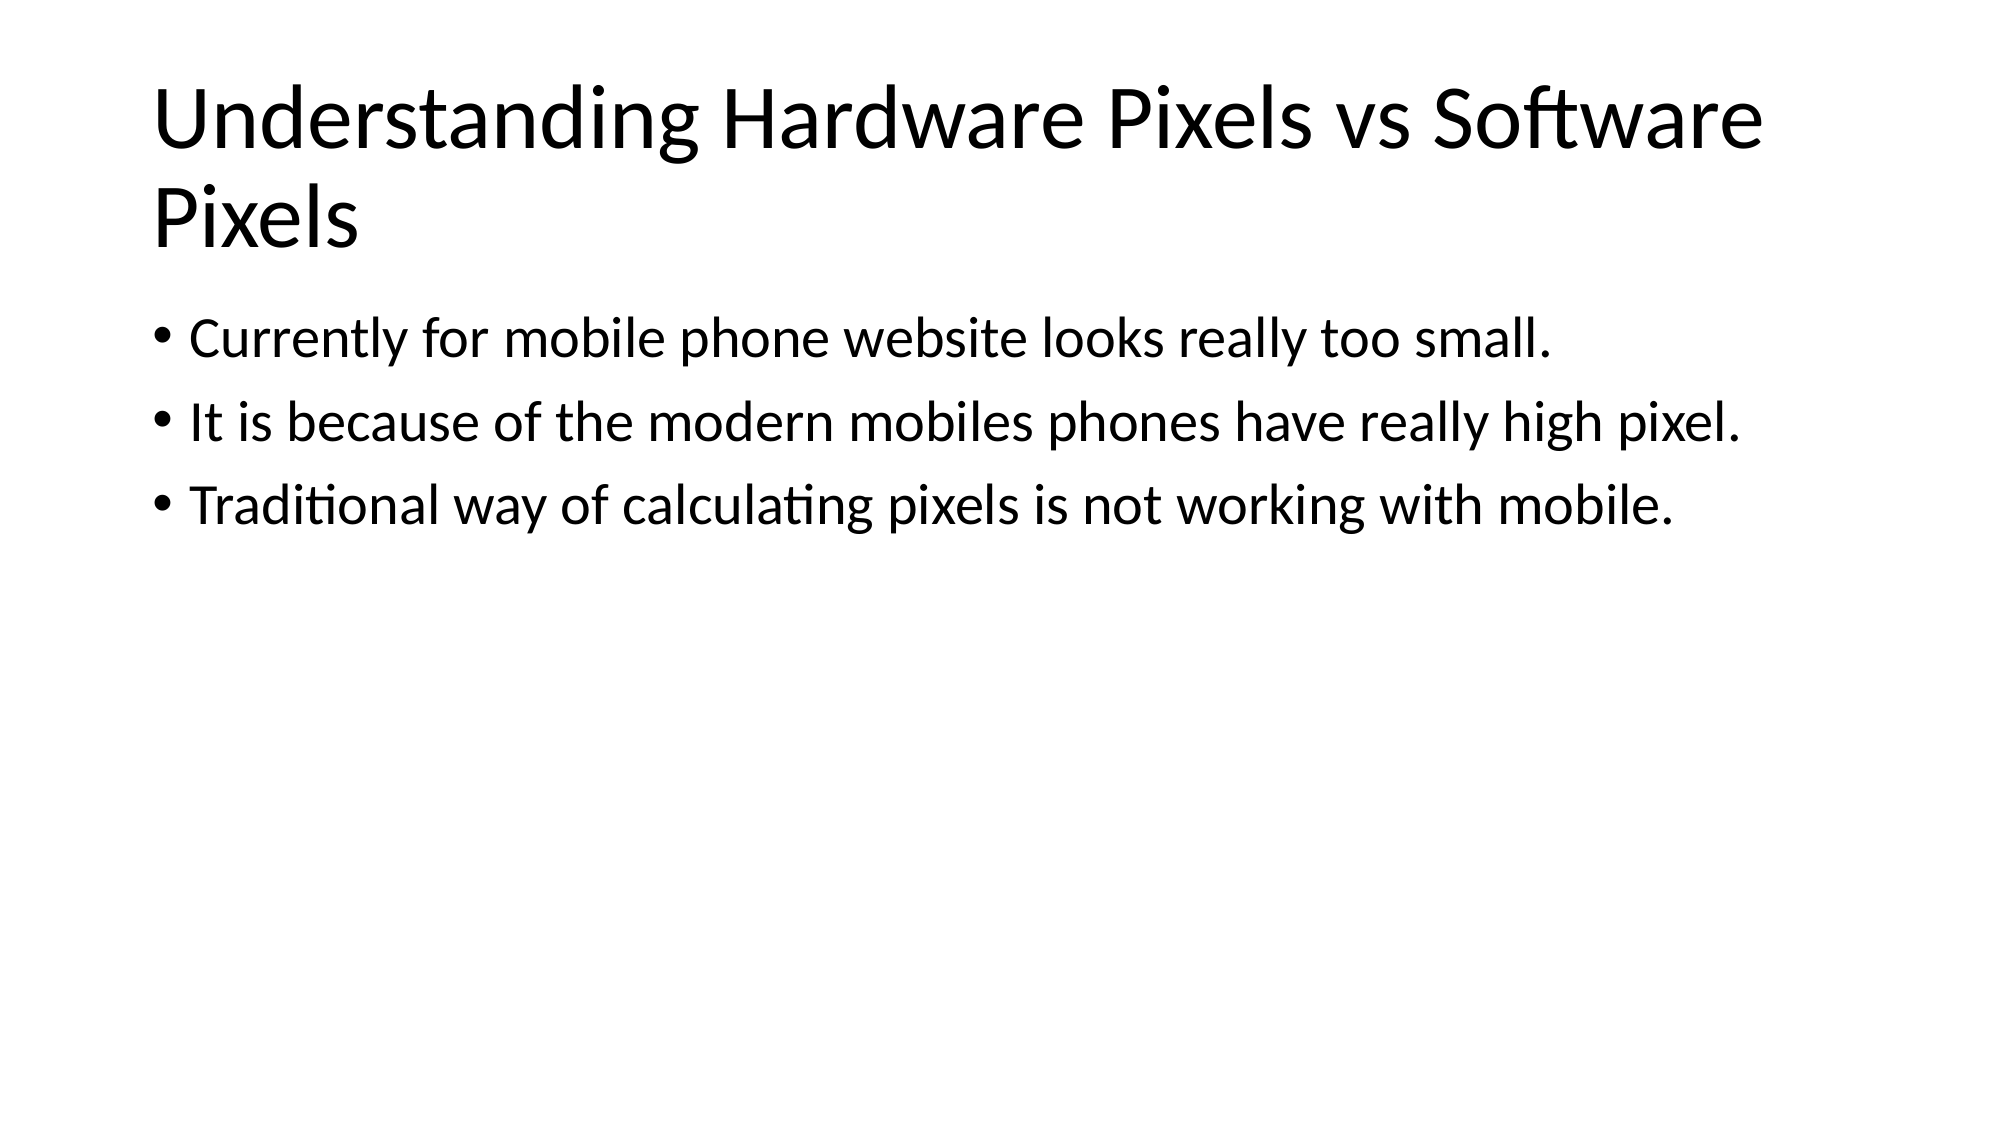

# Understanding Hardware Pixels vs Software Pixels
Currently for mobile phone website looks really too small.
It is because of the modern mobiles phones have really high pixel.
Traditional way of calculating pixels is not working with mobile.